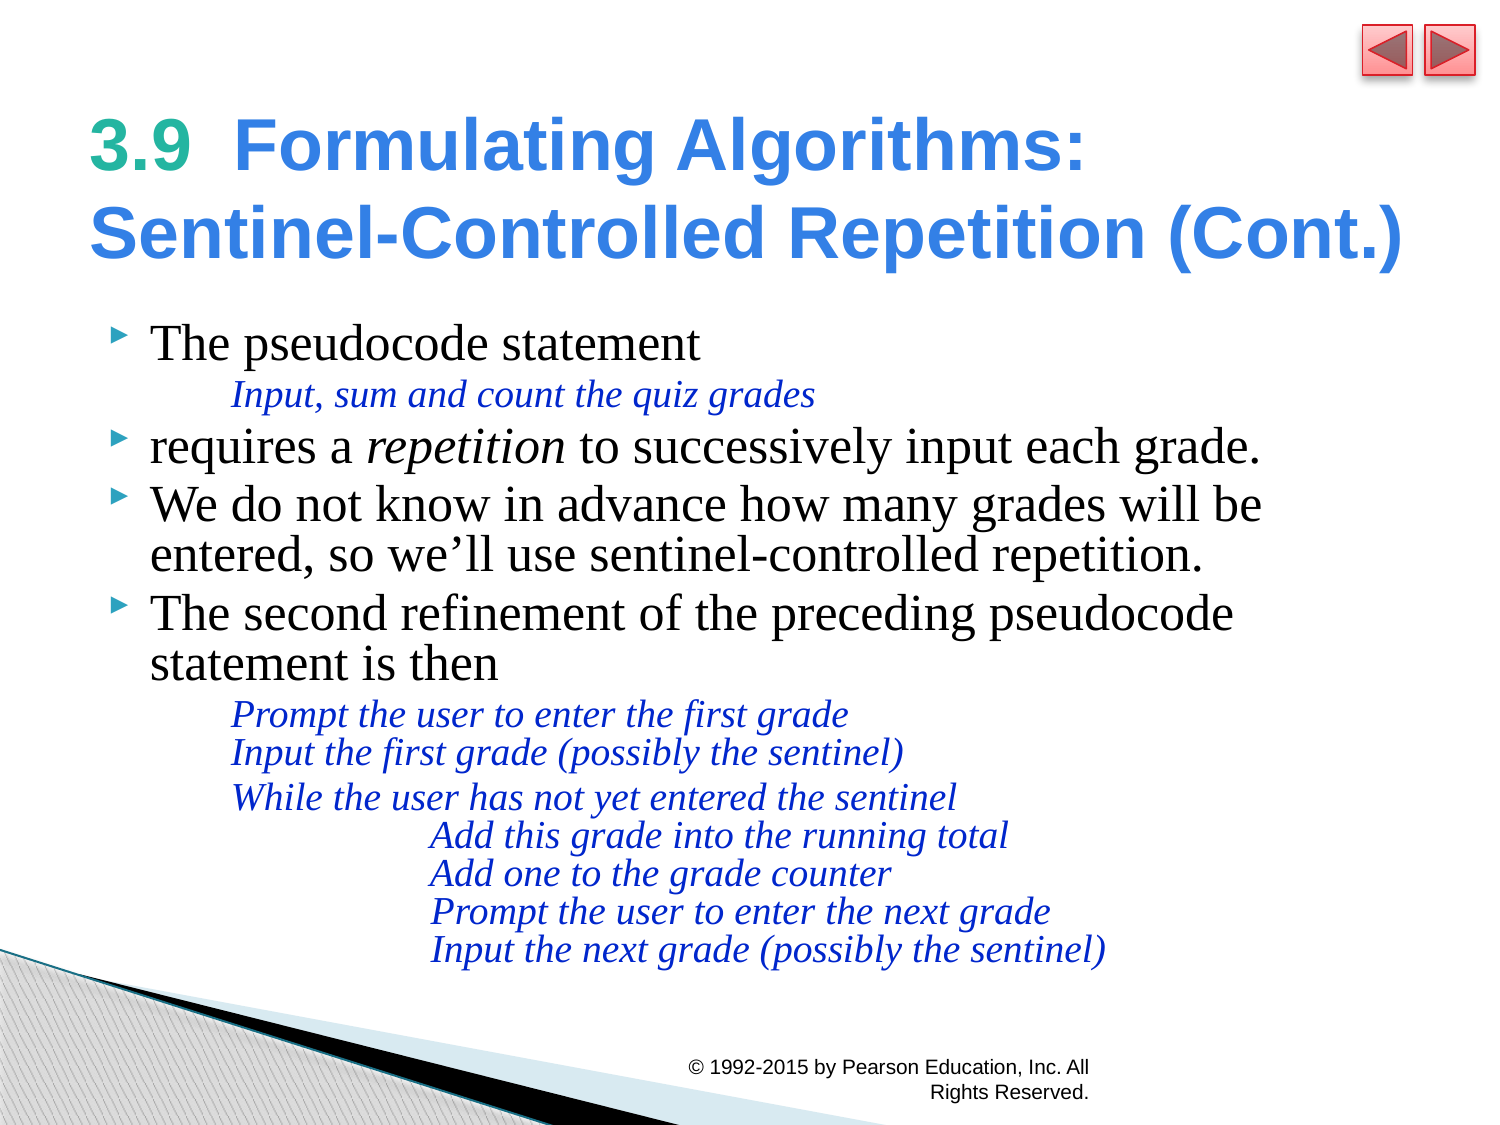

# 3.9  Formulating Algorithms: Sentinel-Controlled Repetition (Cont.)
The pseudocode statement
	Input, sum and count the quiz grades
requires a repetition to successively input each grade.
We do not know in advance how many grades will be entered, so we’ll use sentinel-controlled repetition.
The second refinement of the preceding pseudocode statement is then
	Prompt the user to enter the first grade
Input the first grade (possibly the sentinel)
	While the user has not yet entered the sentinel
	     Add this grade into the running total
	     Add one to the grade counter
	     Prompt the user to enter the next grade
	     Input the next grade (possibly the sentinel)
© 1992-2015 by Pearson Education, Inc. All Rights Reserved.